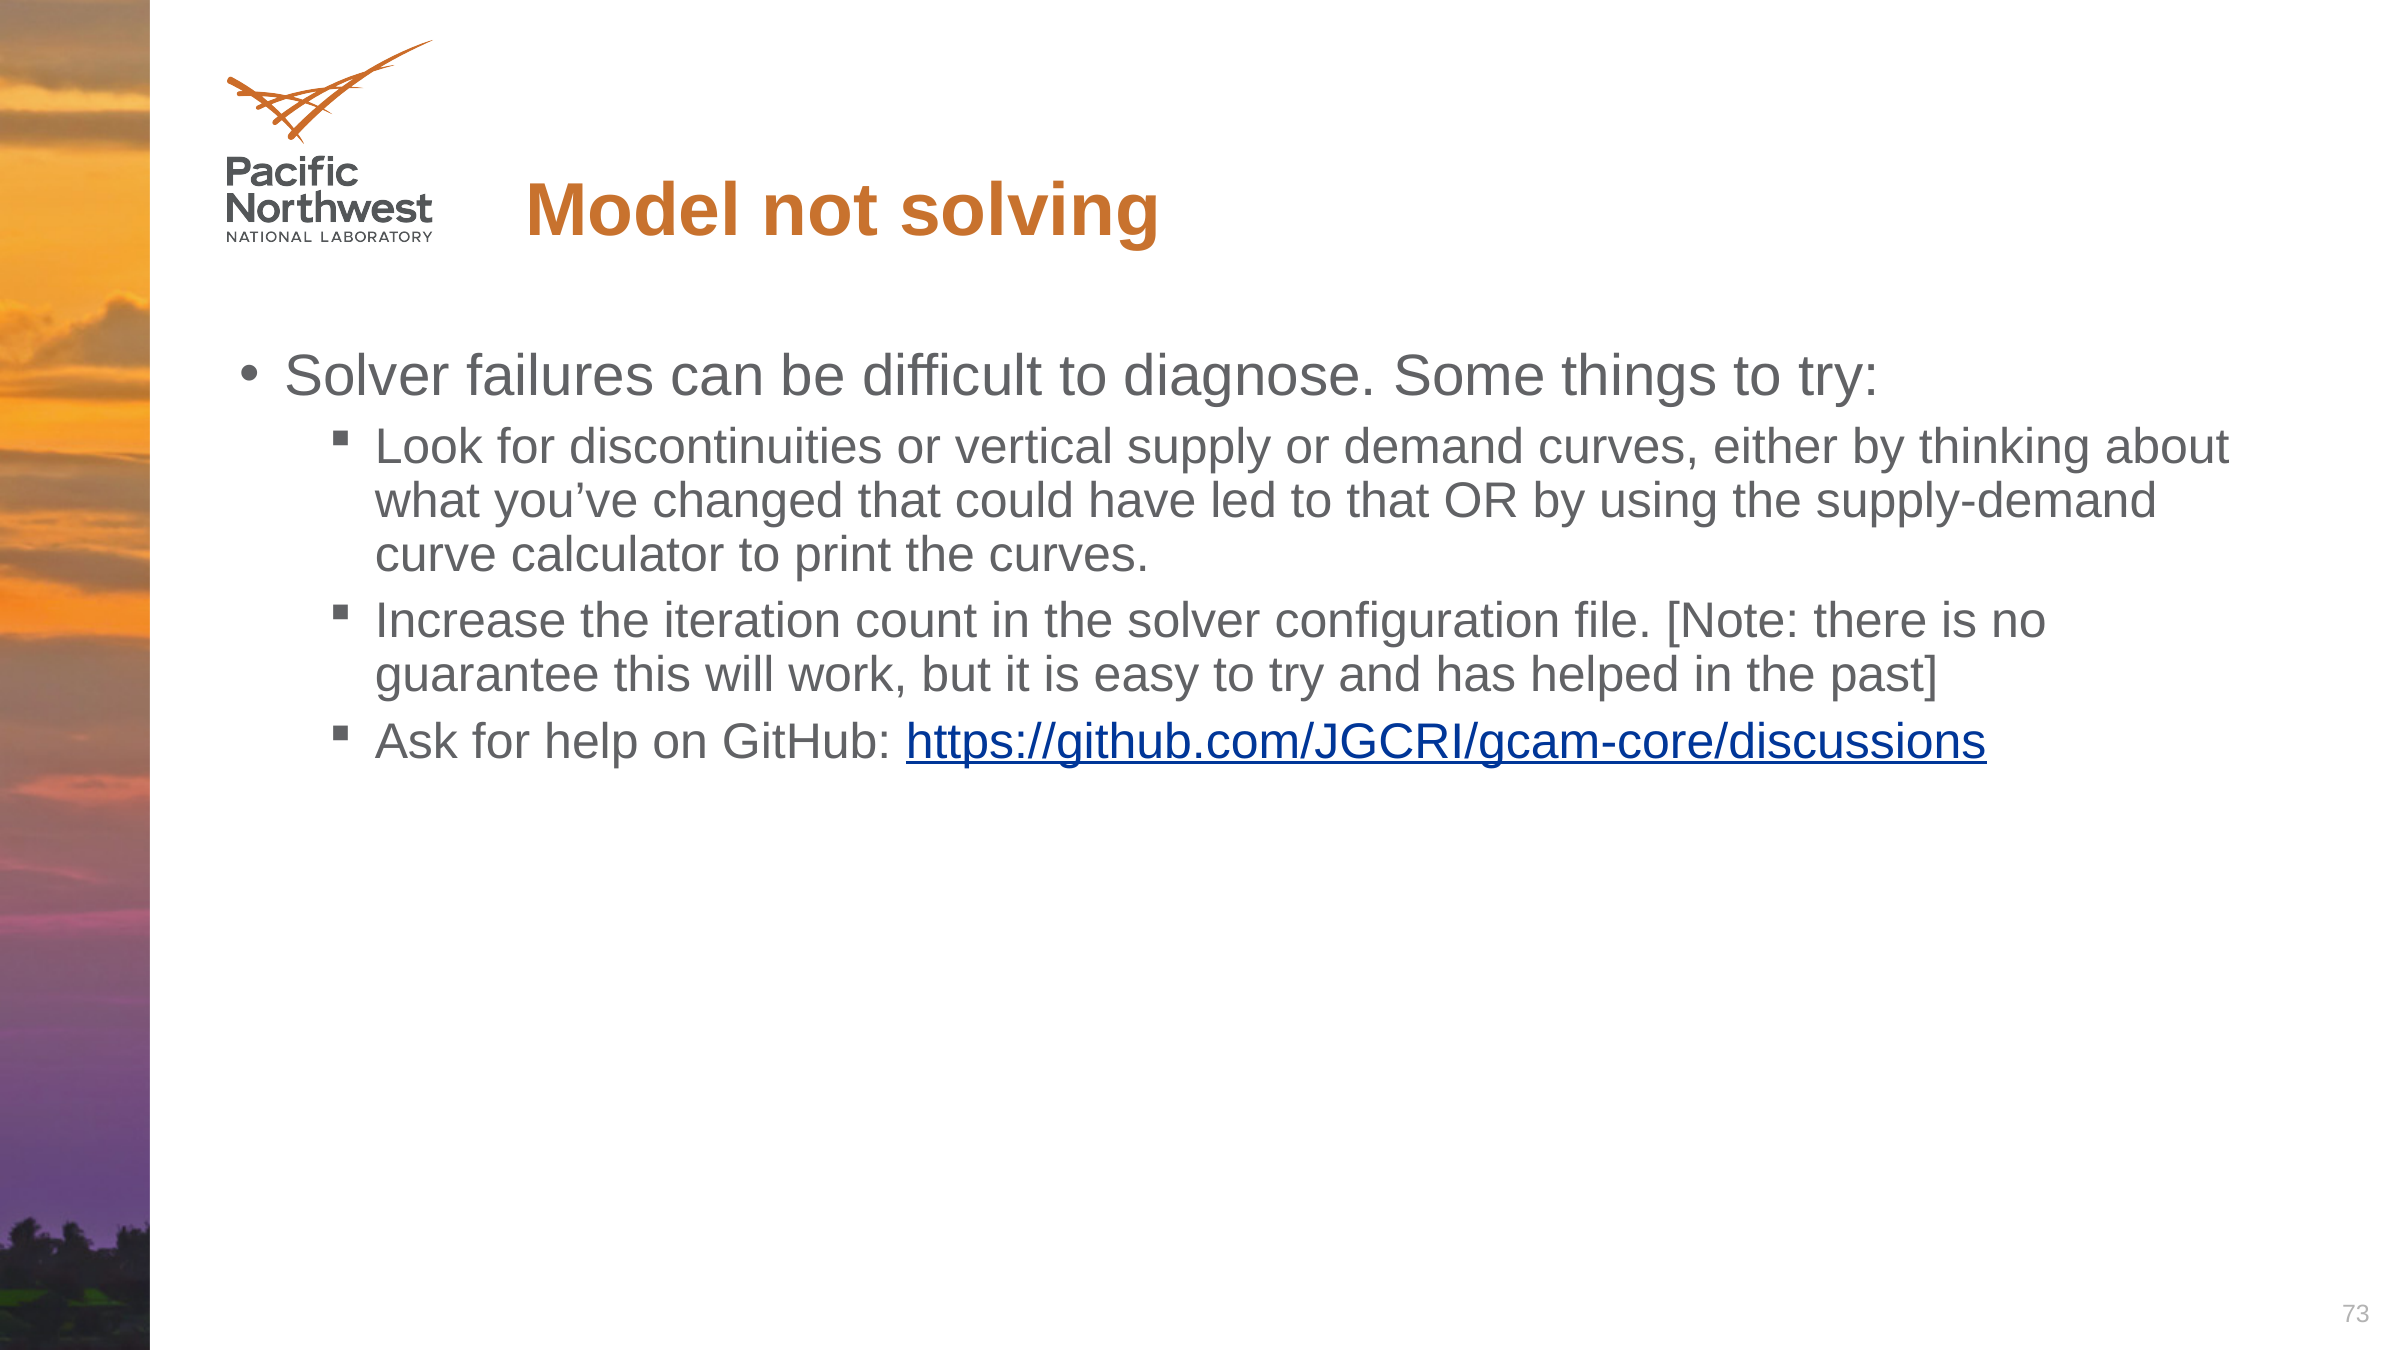

# Model not solving
Solver failures can be difficult to diagnose. Some things to try:
Look for discontinuities or vertical supply or demand curves, either by thinking about what you’ve changed that could have led to that OR by using the supply-demand curve calculator to print the curves.
Increase the iteration count in the solver configuration file. [Note: there is no guarantee this will work, but it is easy to try and has helped in the past]
Ask for help on GitHub: https://github.com/JGCRI/gcam-core/discussions

73